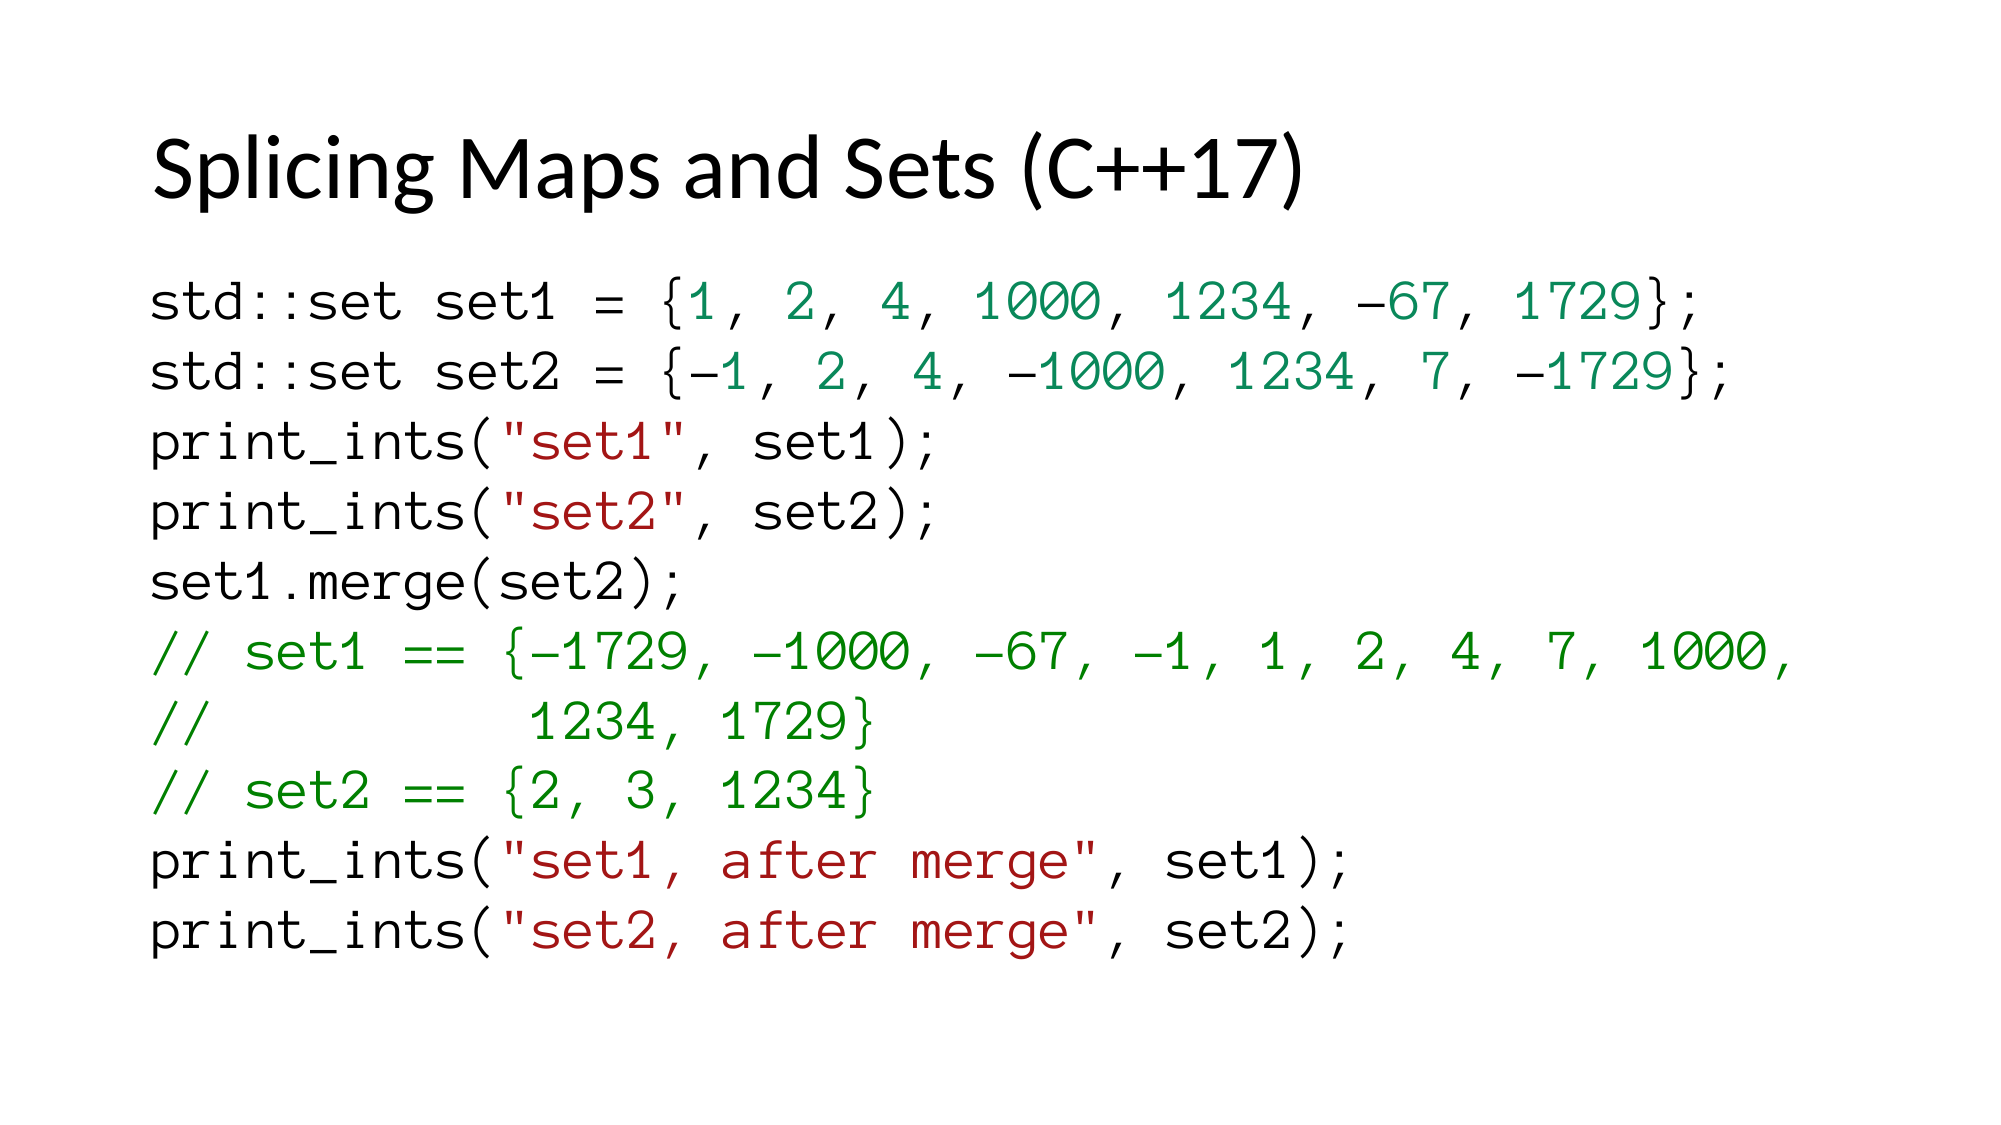

# Splicing Maps and Sets (C++17)
std::set set1 = {1, 2, 4, 1000, 1234, -67, 1729};
std::set set2 = {-1, 2, 4, -1000, 1234, 7, -1729};
print_ints("set1", set1);
print_ints("set2", set2);
set1.merge(set2);
// set1 == {-1729, -1000, -67, -1, 1, 2, 4, 7, 1000,
//          1234, 1729}
// set2 == {2, 3, 1234}
print_ints("set1, after merge", set1);
print_ints("set2, after merge", set2);